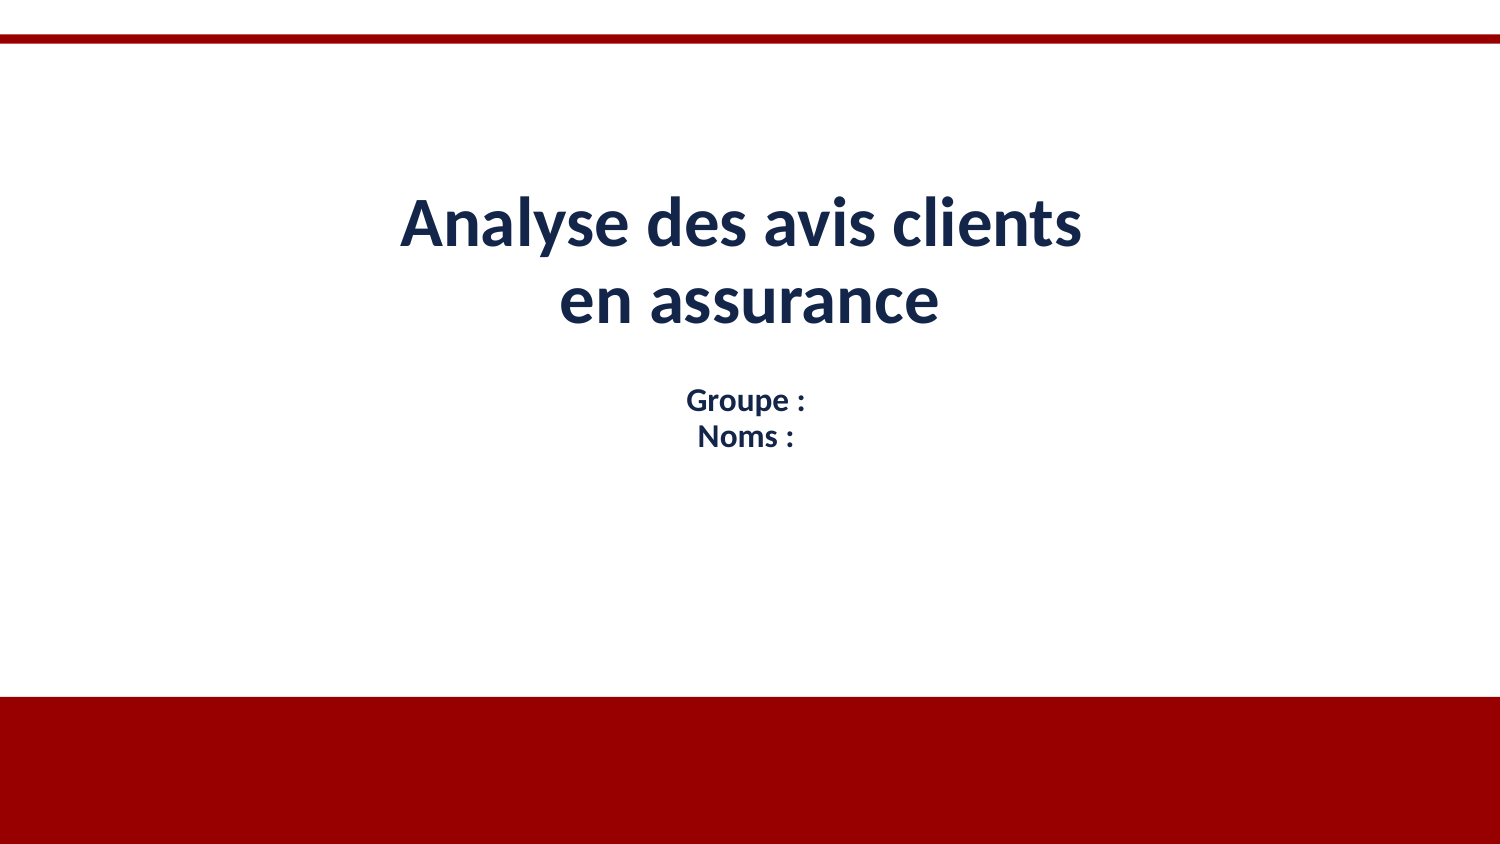

Analyse des avis clients
en assurance
# Groupe :
Noms :